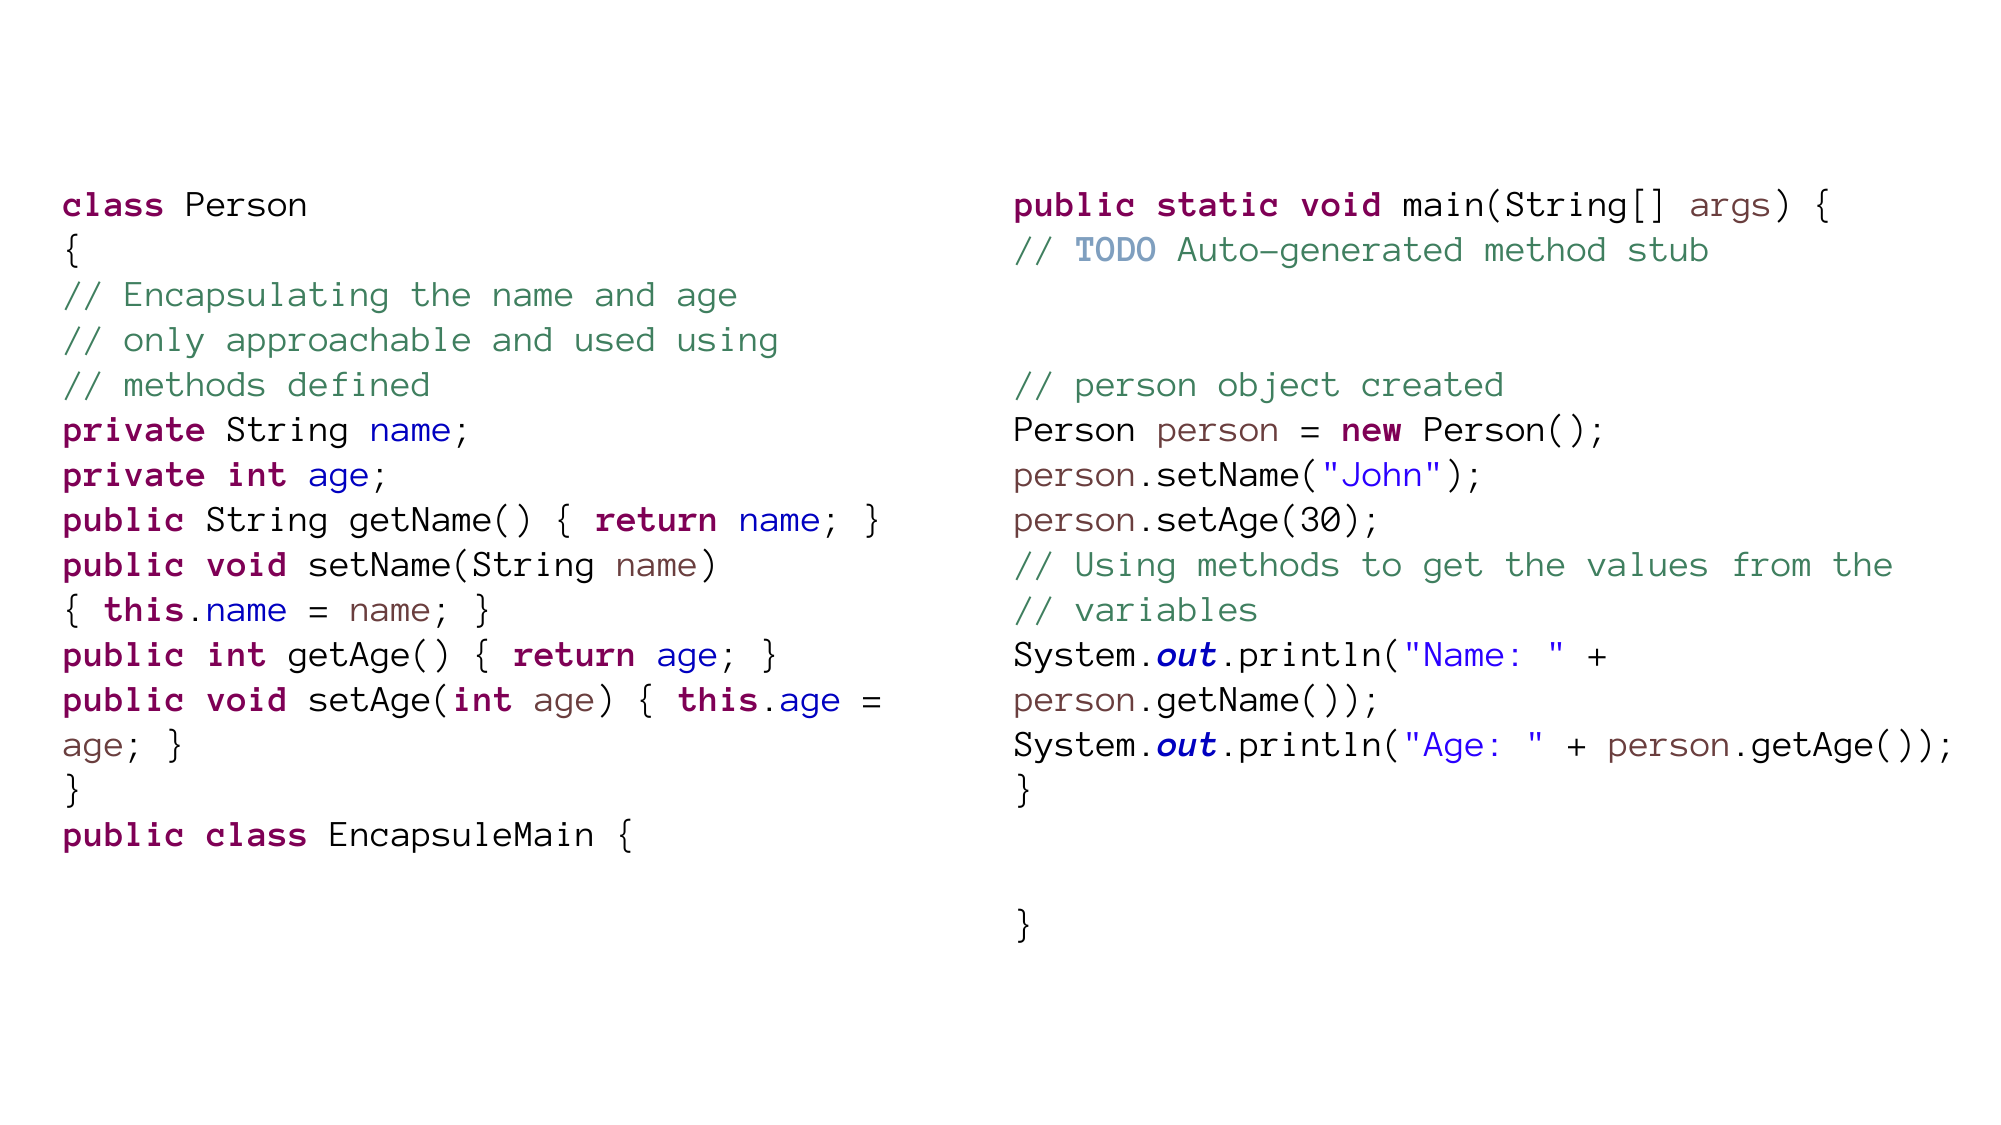

class Person
{
// Encapsulating the name and age
// only approachable and used using
// methods defined
private String name;
private int age;
public String getName() { return name; }
public void setName(String name) { this.name = name; }
public int getAge() { return age; }
public void setAge(int age) { this.age = age; }
}
public class EncapsuleMain {

public static void main(String[] args) {
// TODO Auto-generated method stub

// person object created
Person person = new Person();
person.setName("John");
person.setAge(30);
// Using methods to get the values from the
// variables
System.out.println("Name: " + person.getName());
System.out.println("Age: " + person.getAge());
}

}